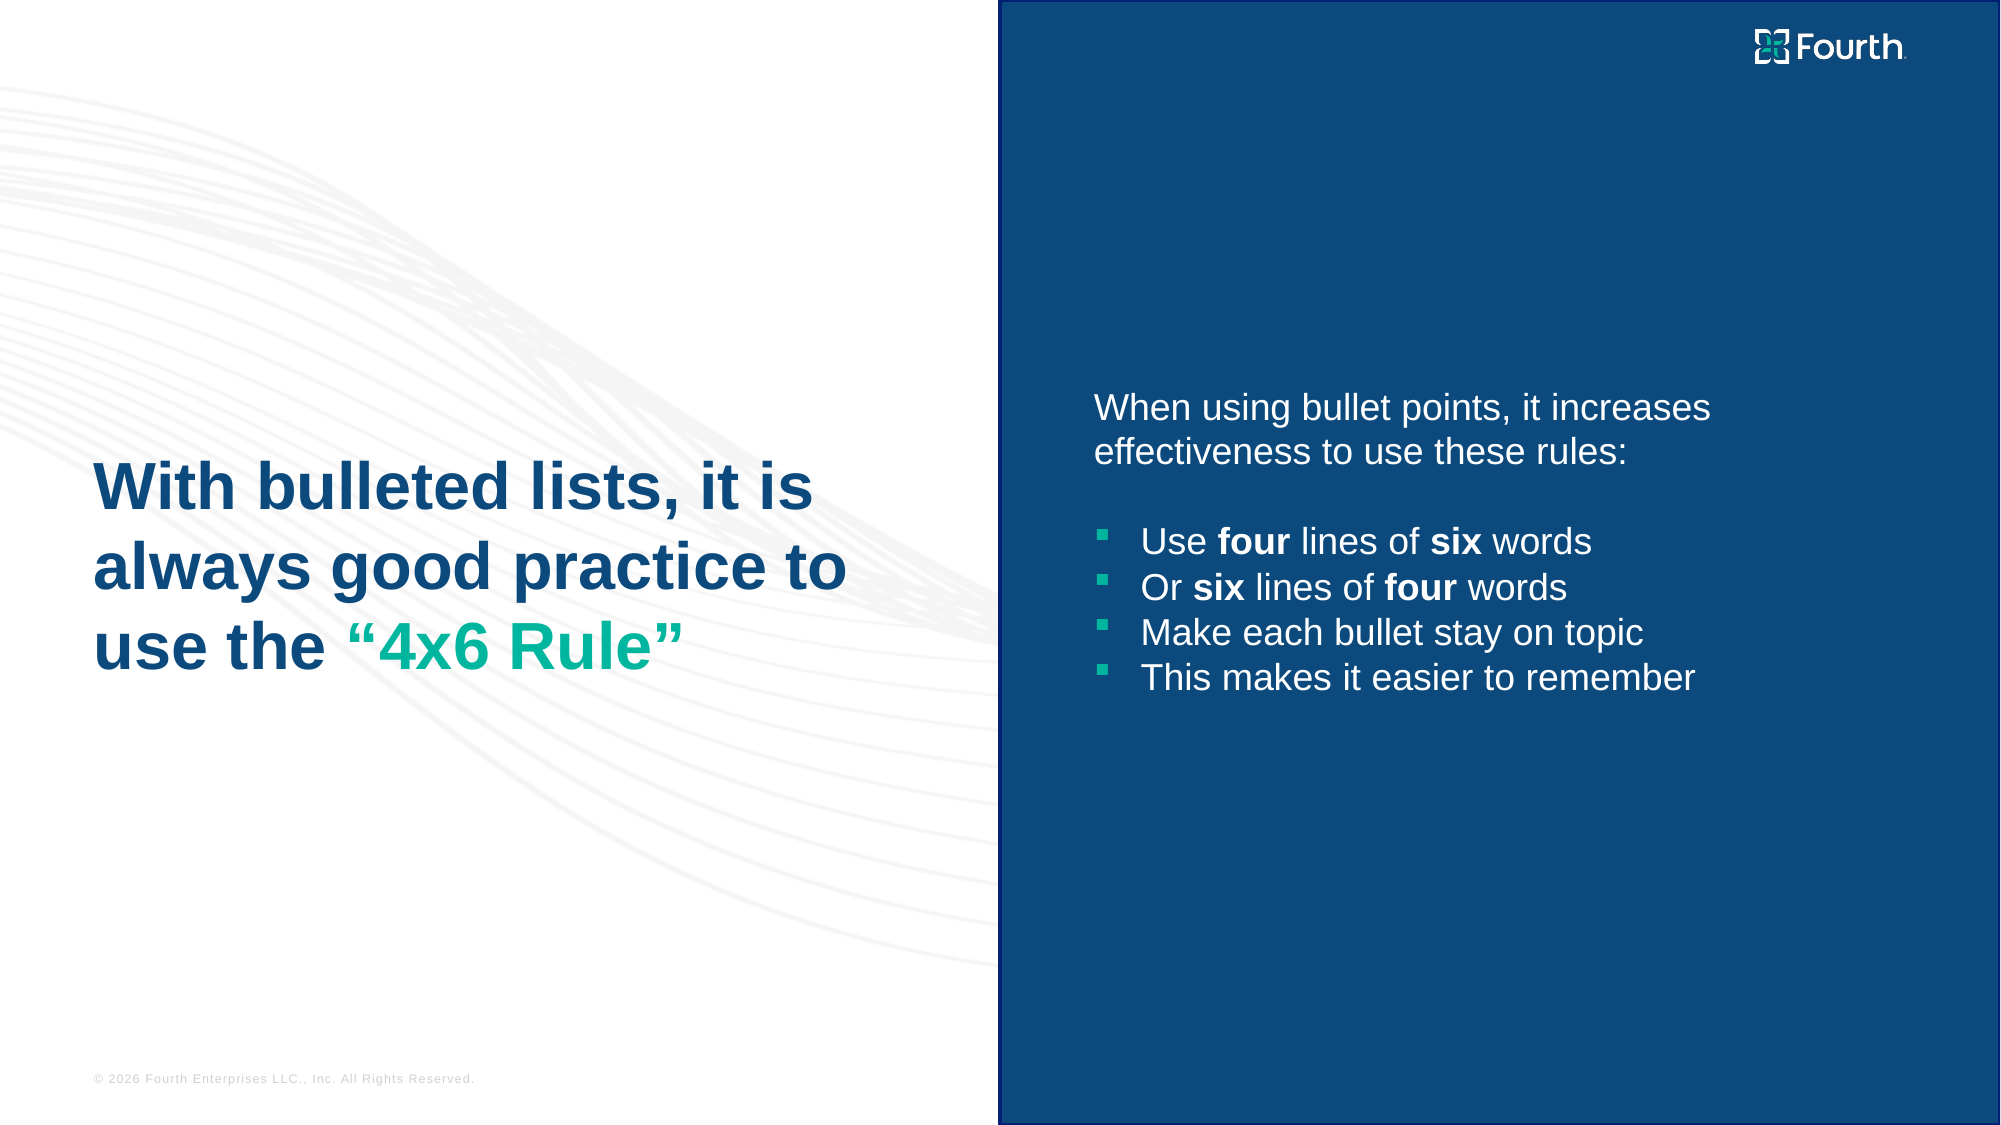

With bulleted lists, it is always good practice to use the “4x6 Rule”
When using bullet points, it increases effectiveness to use these rules:

Use four lines of six words
Or six lines of four words
Make each bullet stay on topic
This makes it easier to remember